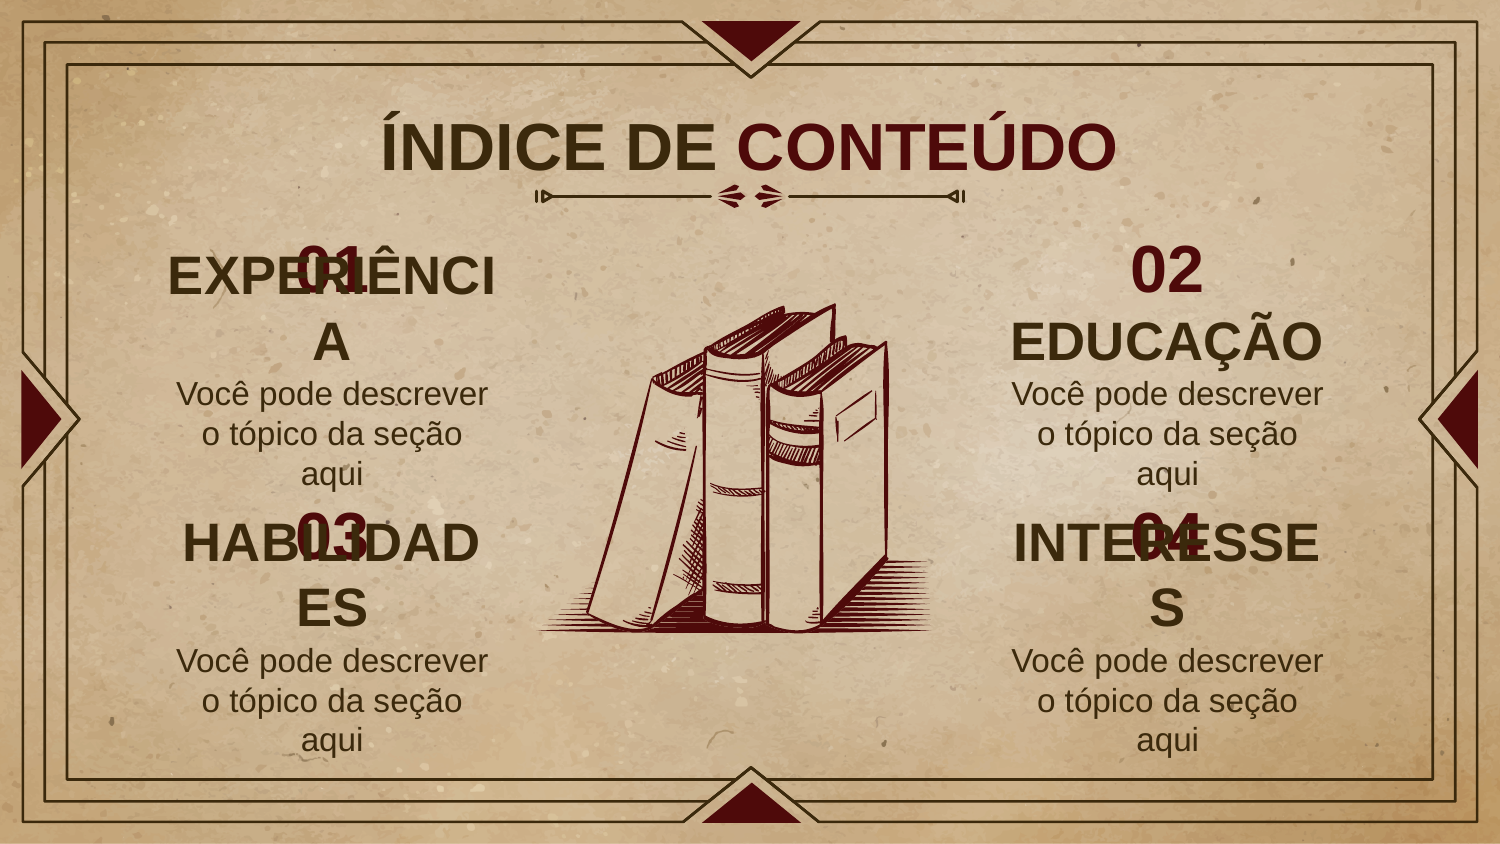

# ÍNDICE DE CONTEÚDO

01
02
EXPERIÊNCIA
EDUCAÇÃO

Você pode descrever o tópico da seção aqui
Você pode descrever o tópico da seção aqui
04
03
HABILIDADES
INTERESSES
Você pode descrever o tópico da seção aqui
Você pode descrever o tópico da seção aqui